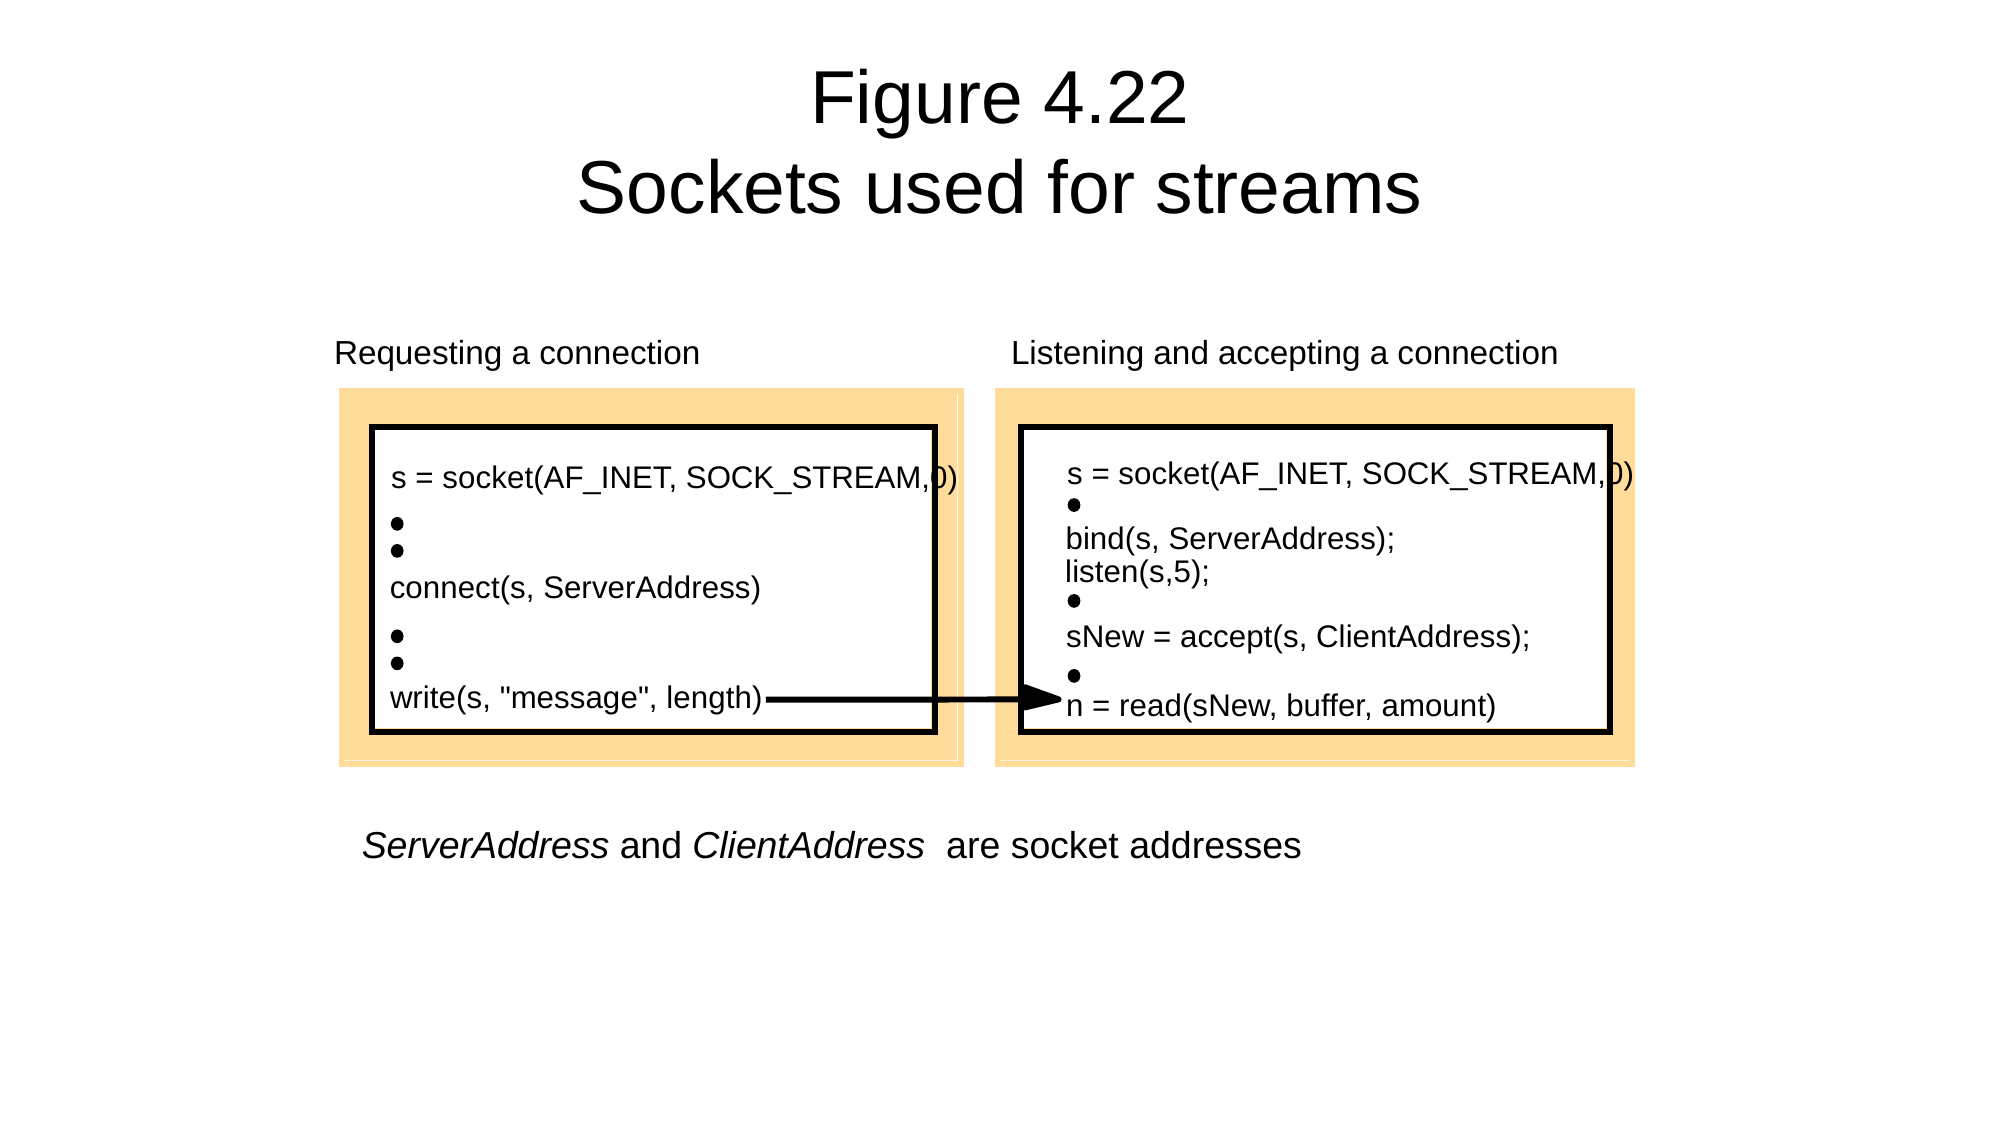

# Figure 4.22 Sockets used for streams
Requesting a connection
Listening and accepting a connection

s = socket(AF_INET, SOCK_STREAM,0)
s = socket(AF_INET, SOCK_STREAM,0)

bind(s, ServerAddress);
listen(s,5);
connect(s, ServerAddress)

sNew = accept(s, ClientAddress);

write(s, "message", length)
n = read(sNew, buffer, amount)

ServerAddress and ClientAddress  are socket addresses